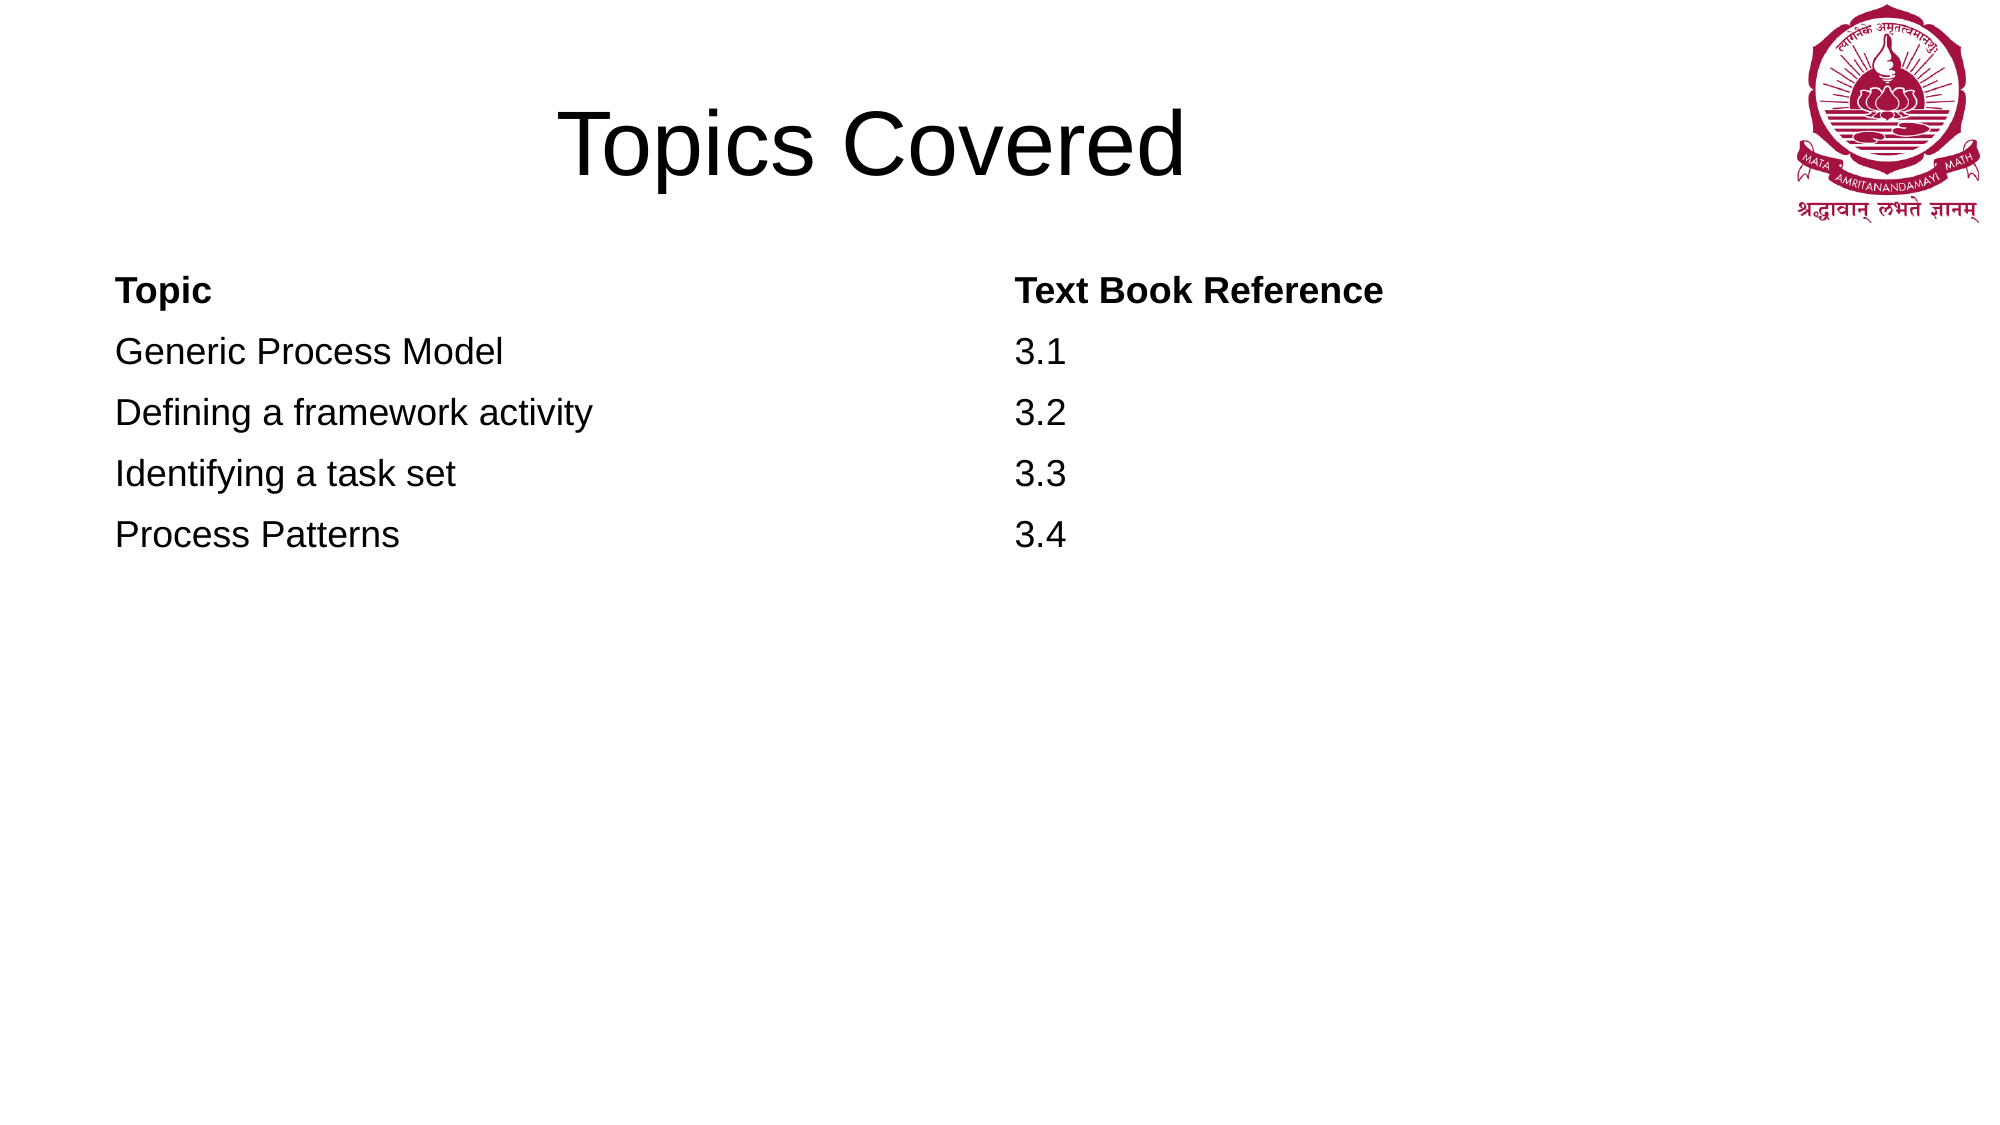

# Topics Covered
| Topic | Text Book Reference |
| --- | --- |
| Generic Process Model | 3.1 |
| Defining a framework activity | 3.2 |
| Identifying a task set | 3.3 |
| Process Patterns | 3.4 |
|  |  |
|  |  |
|  |  |
|  |  |